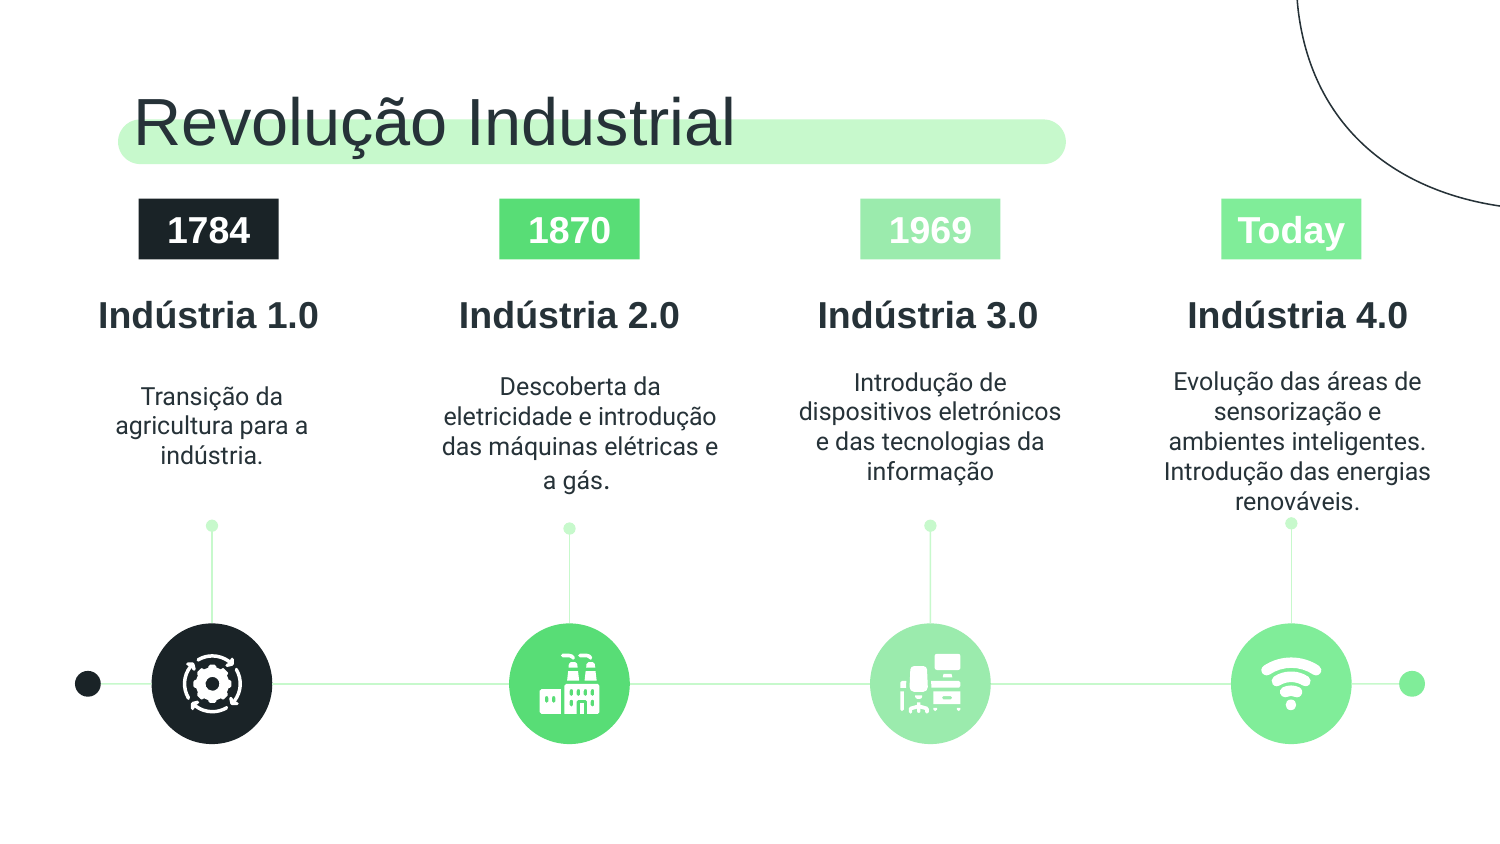

# Revolução Industrial
1784
Indústria 1.0
Transição da agricultura para a indústria.
1870
Indústria 2.0
Descoberta da eletricidade e introdução das máquinas elétricas e a gás.
1969
Indústria 3.0
Introdução de
dispositivos eletrónicos e das tecnologias da informação
Today
Indústria 4.0
Evolução das áreas de sensorização e ambientes inteligentes. Introdução das energias renováveis.